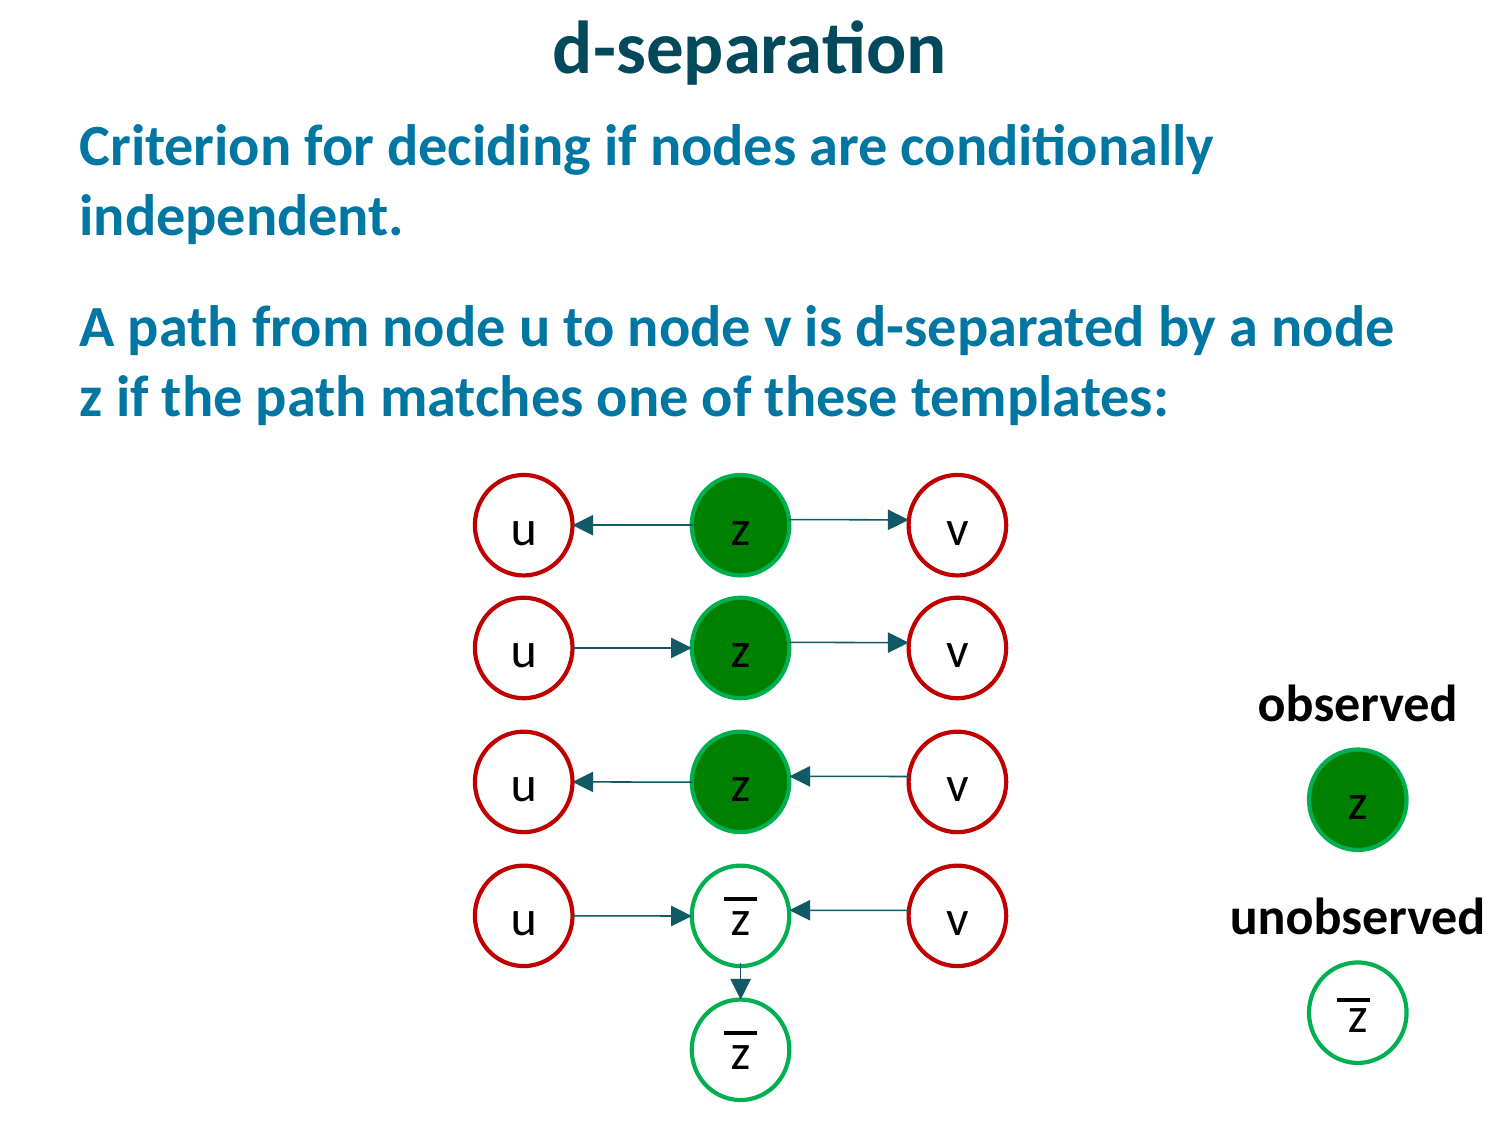

# d-separation
Criterion for deciding if nodes are conditionally independent.
A path from node u to node v is d-separated by a node z if the path matches one of these templates:

u
z
v
u
z
v
u
z
v
u
z
v
z
observed
z
unobserved
z